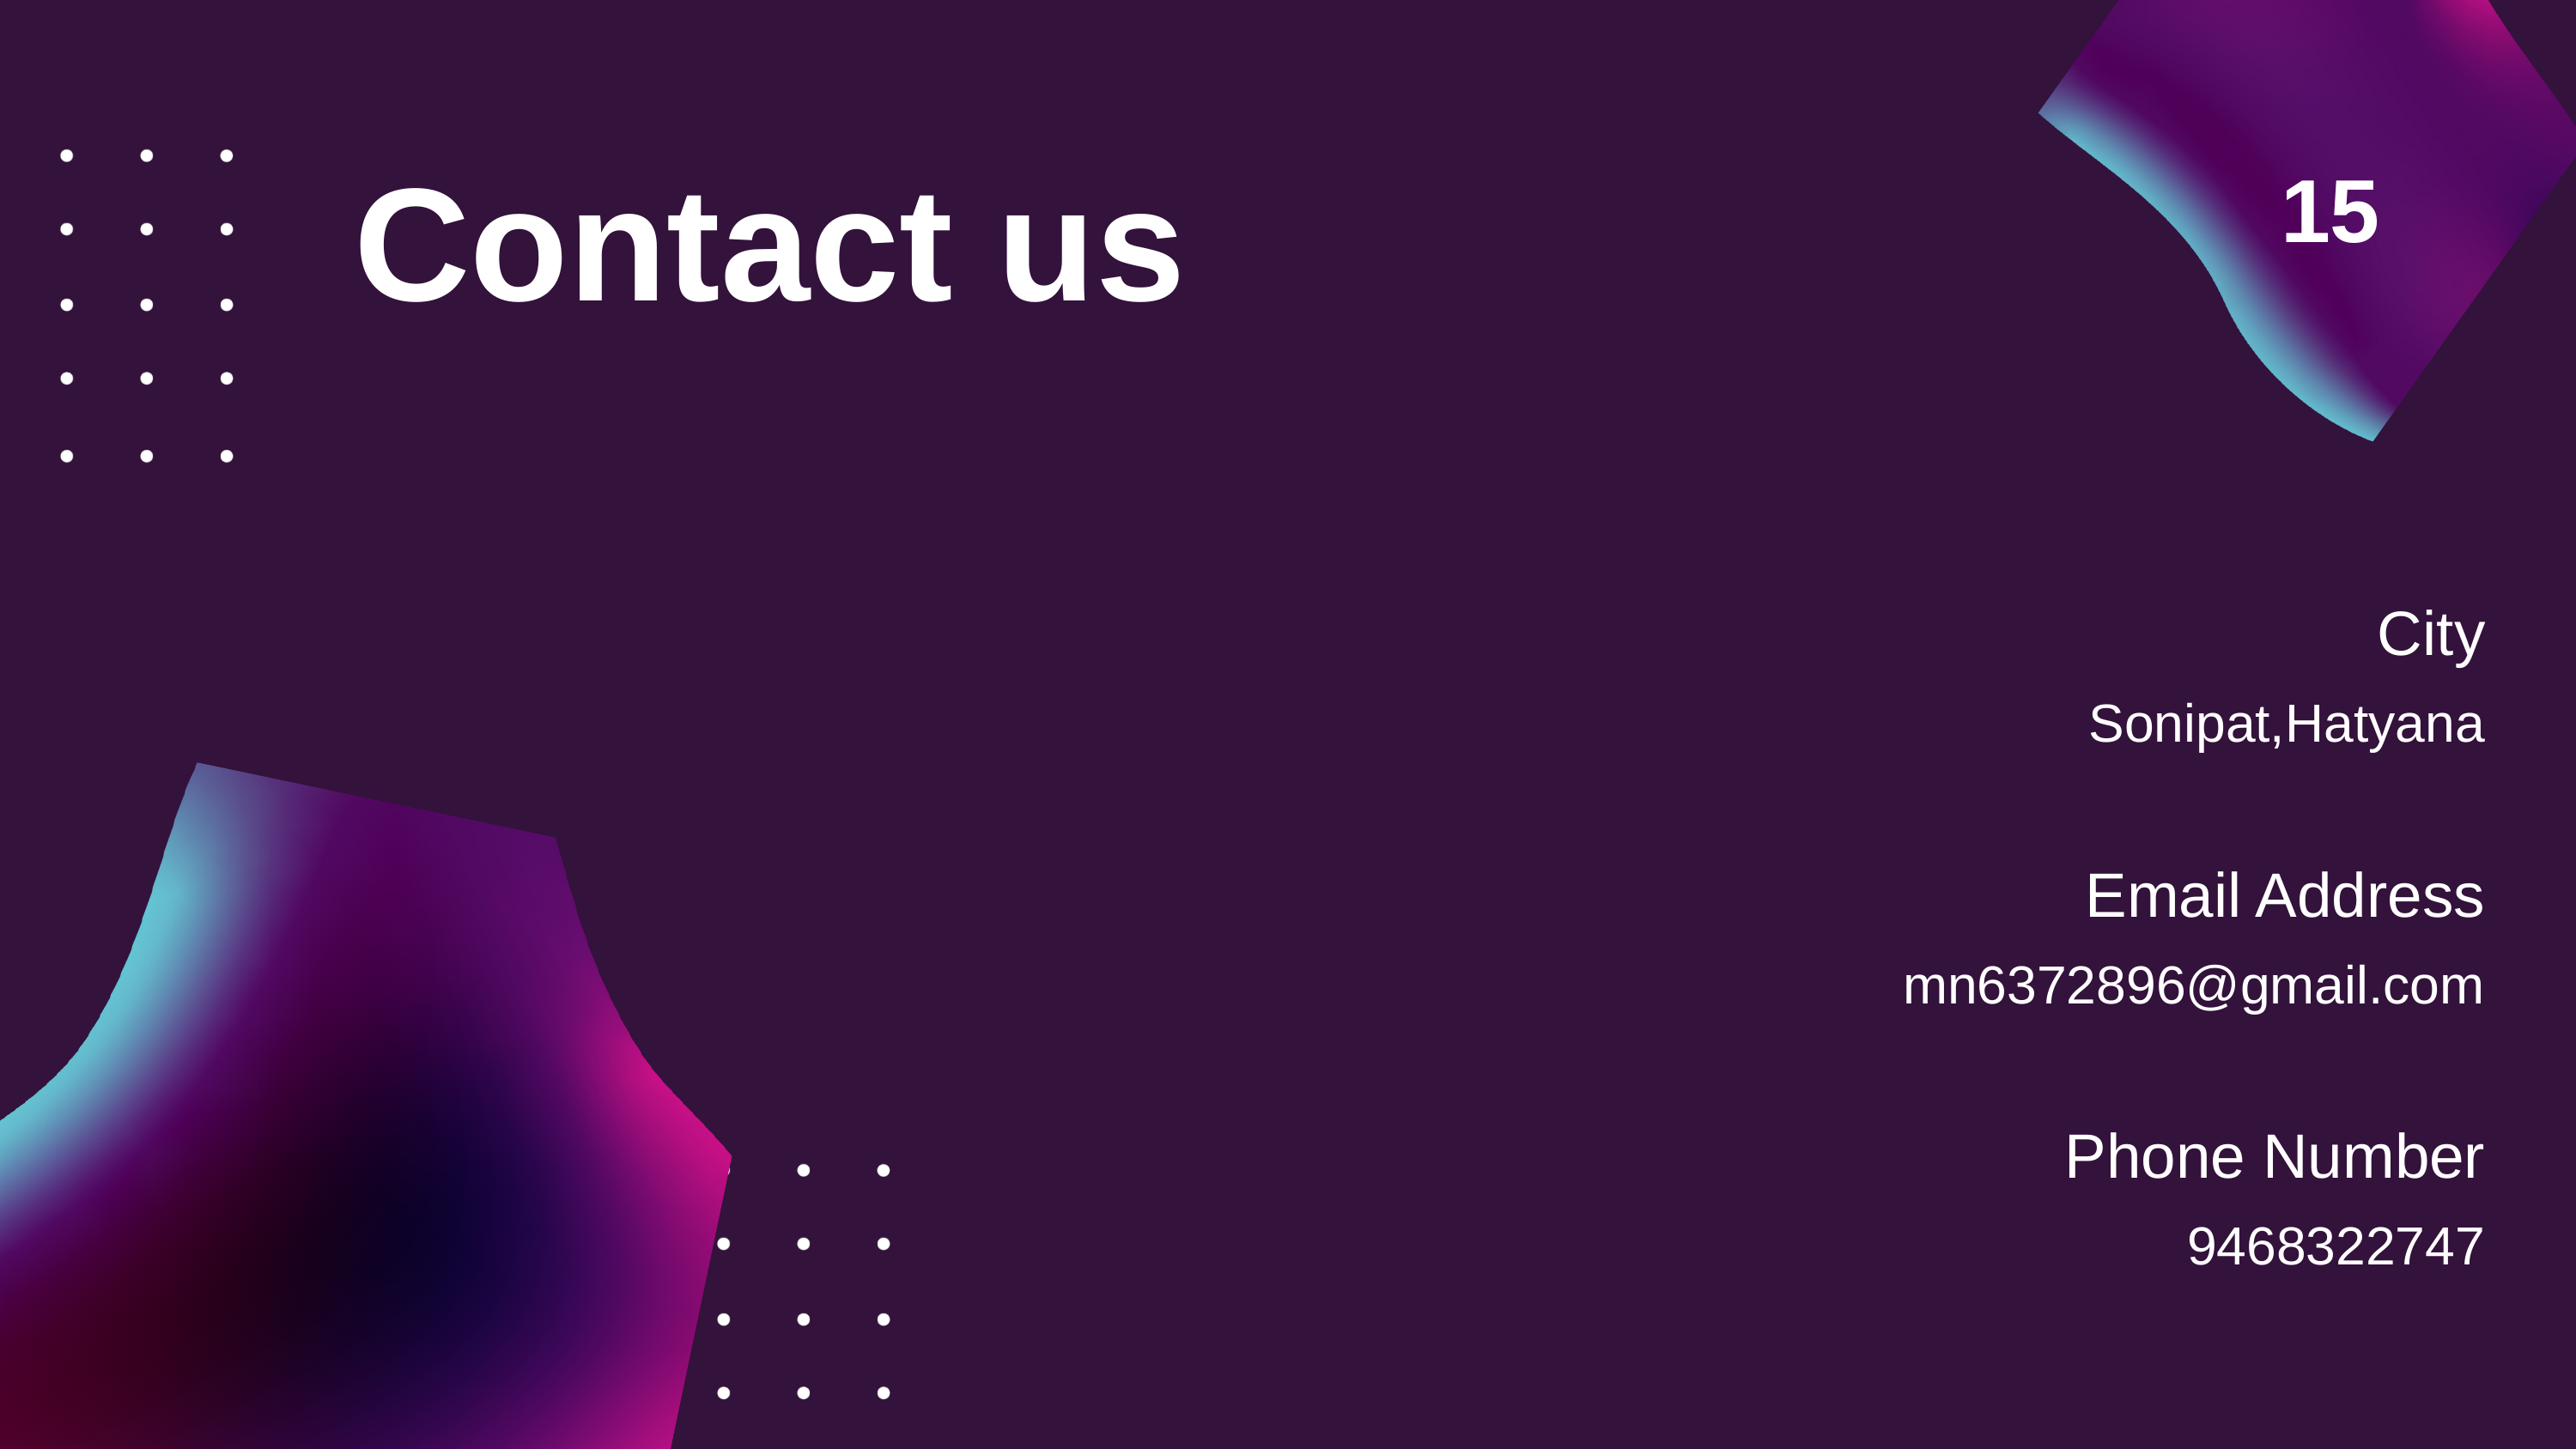

Contact us
15
City
Sonipat,Hatyana
Email Address
mn6372896@gmail.com
Phone Number
9468322747